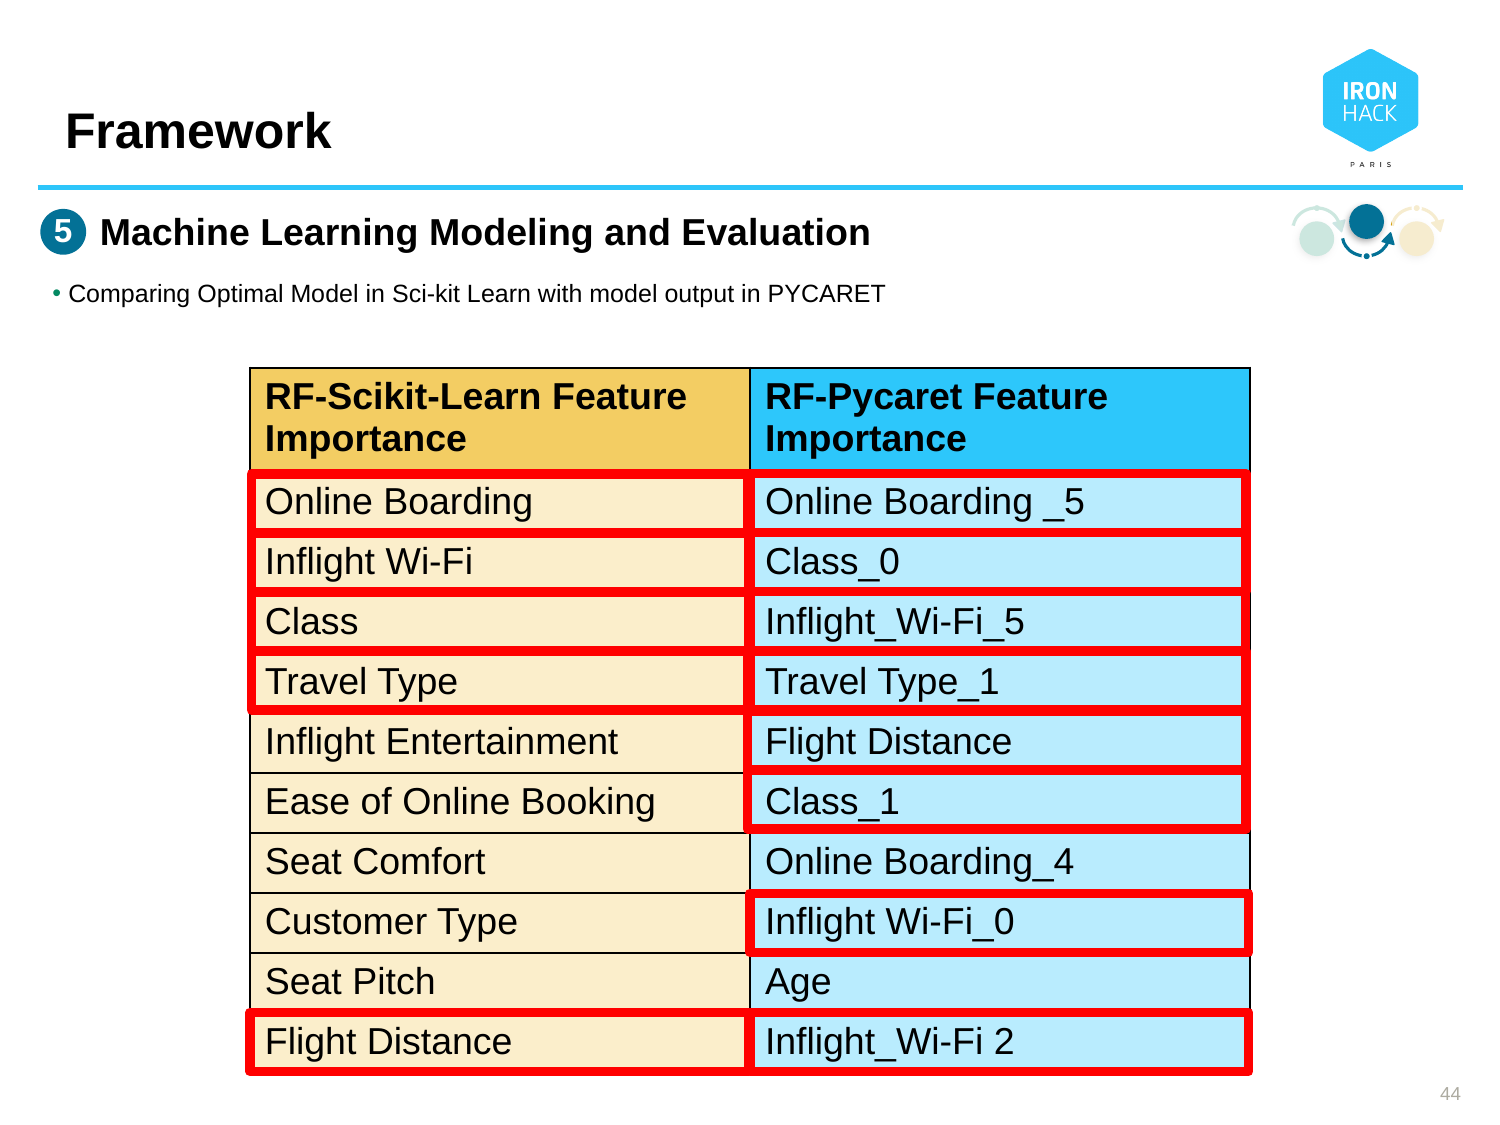

Framework

5
Machine Learning Modeling and Evaluation

Comparing Optimal Model in Sci-kit Learn with model output in PYCARET
| RF-Scikit-Learn Feature Importance | RF-Pycaret Feature Importance |
| --- | --- |
| Online Boarding | Online Boarding \_5 |
| Inflight Wi-Fi | Class\_0 |
| Class | Inflight\_Wi-Fi\_5 |
| Travel Type | Travel Type\_1 |
| Inflight Entertainment | Flight Distance |
| Ease of Online Booking | Class\_1 |
| Seat Comfort | Online Boarding\_4 |
| Customer Type | Inflight Wi-Fi\_0 |
| Seat Pitch | Age |
| Flight Distance | Inflight\_Wi-Fi 2 |